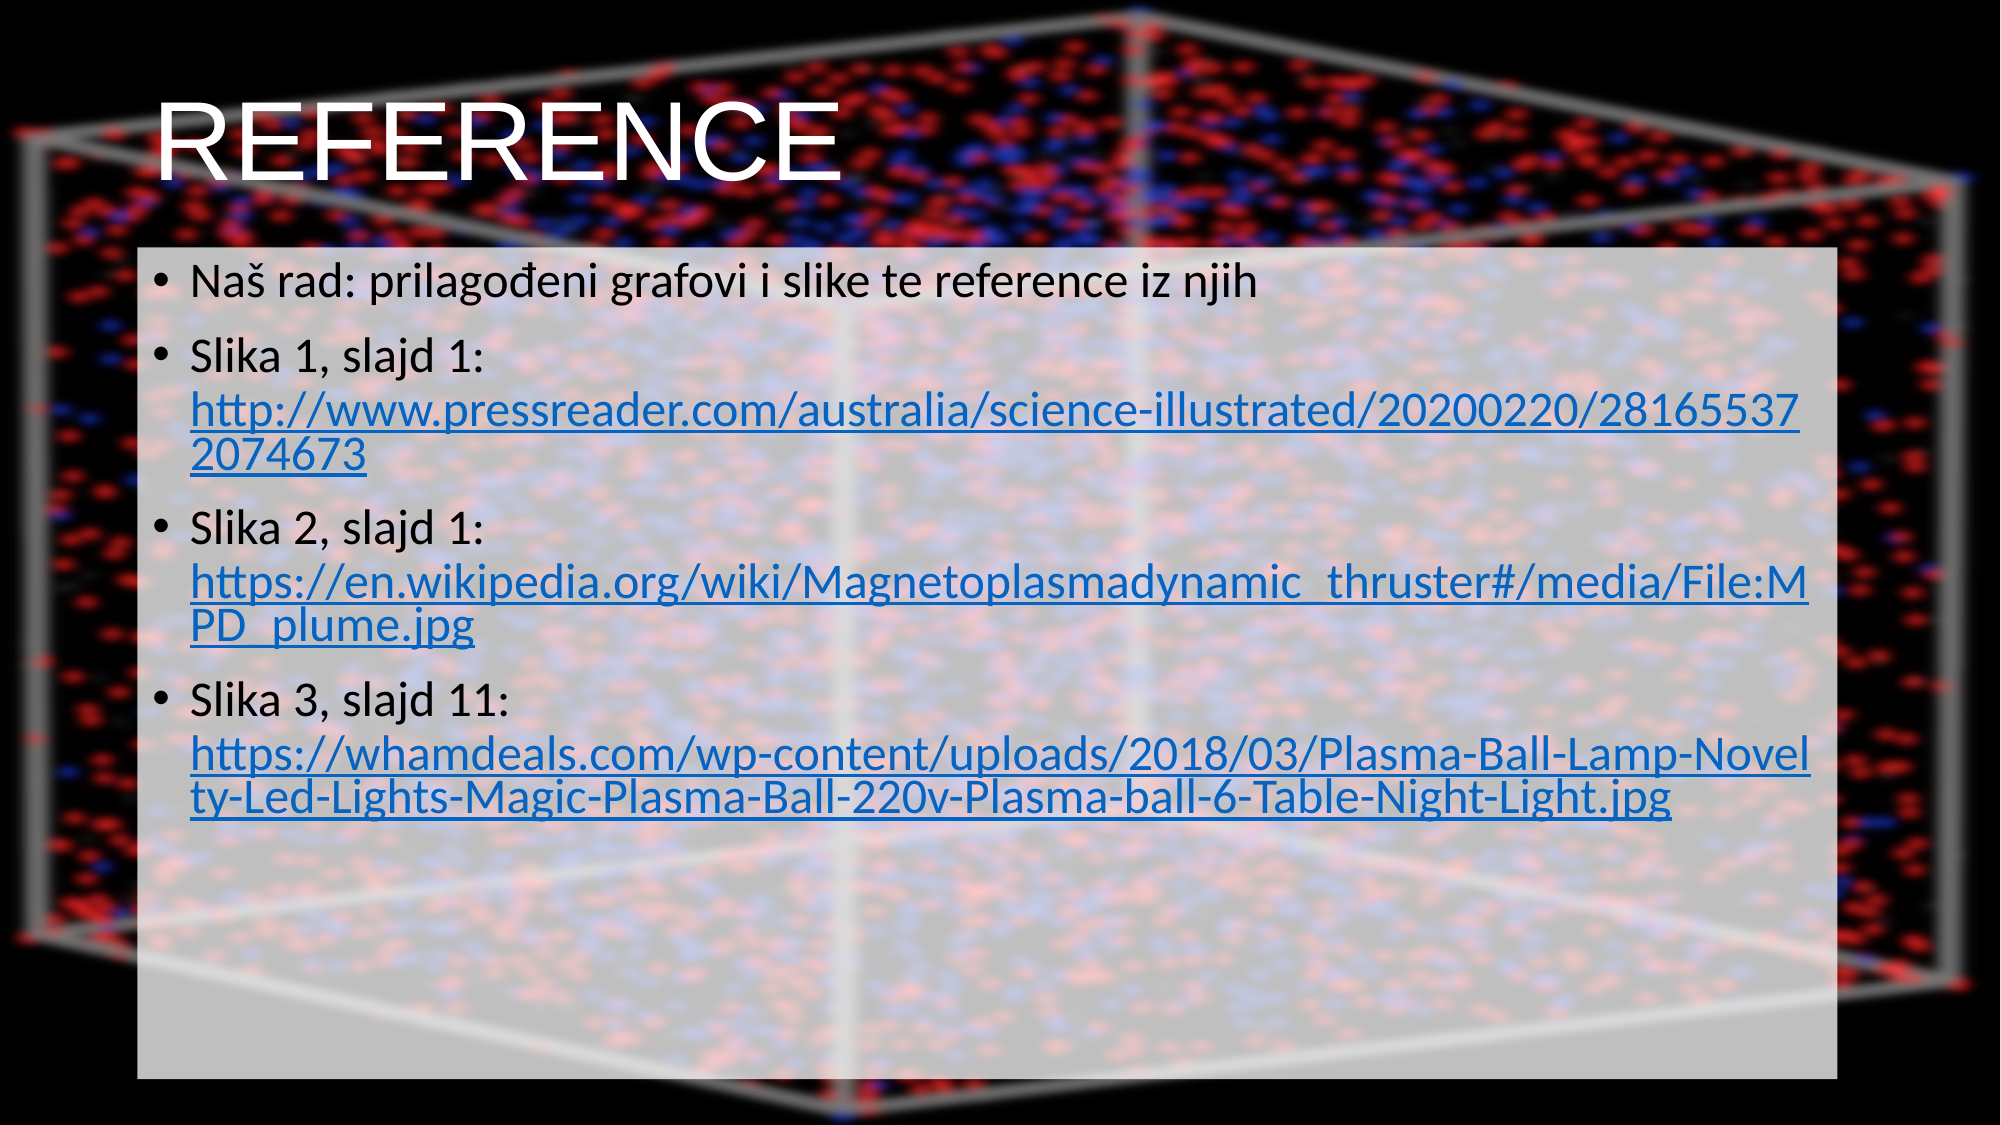

# Reference
Naš rad: prilagođeni grafovi i slike te reference iz njih
Slika 1, slajd 1: http://www.pressreader.com/australia/science-illustrated/20200220/281655372074673
Slika 2, slajd 1: https://en.wikipedia.org/wiki/Magnetoplasmadynamic_thruster#/media/File:MPD_plume.jpg
Slika 3, slajd 11: https://whamdeals.com/wp-content/uploads/2018/03/Plasma-Ball-Lamp-Novelty-Led-Lights-Magic-Plasma-Ball-220v-Plasma-ball-6-Table-Night-Light.jpg